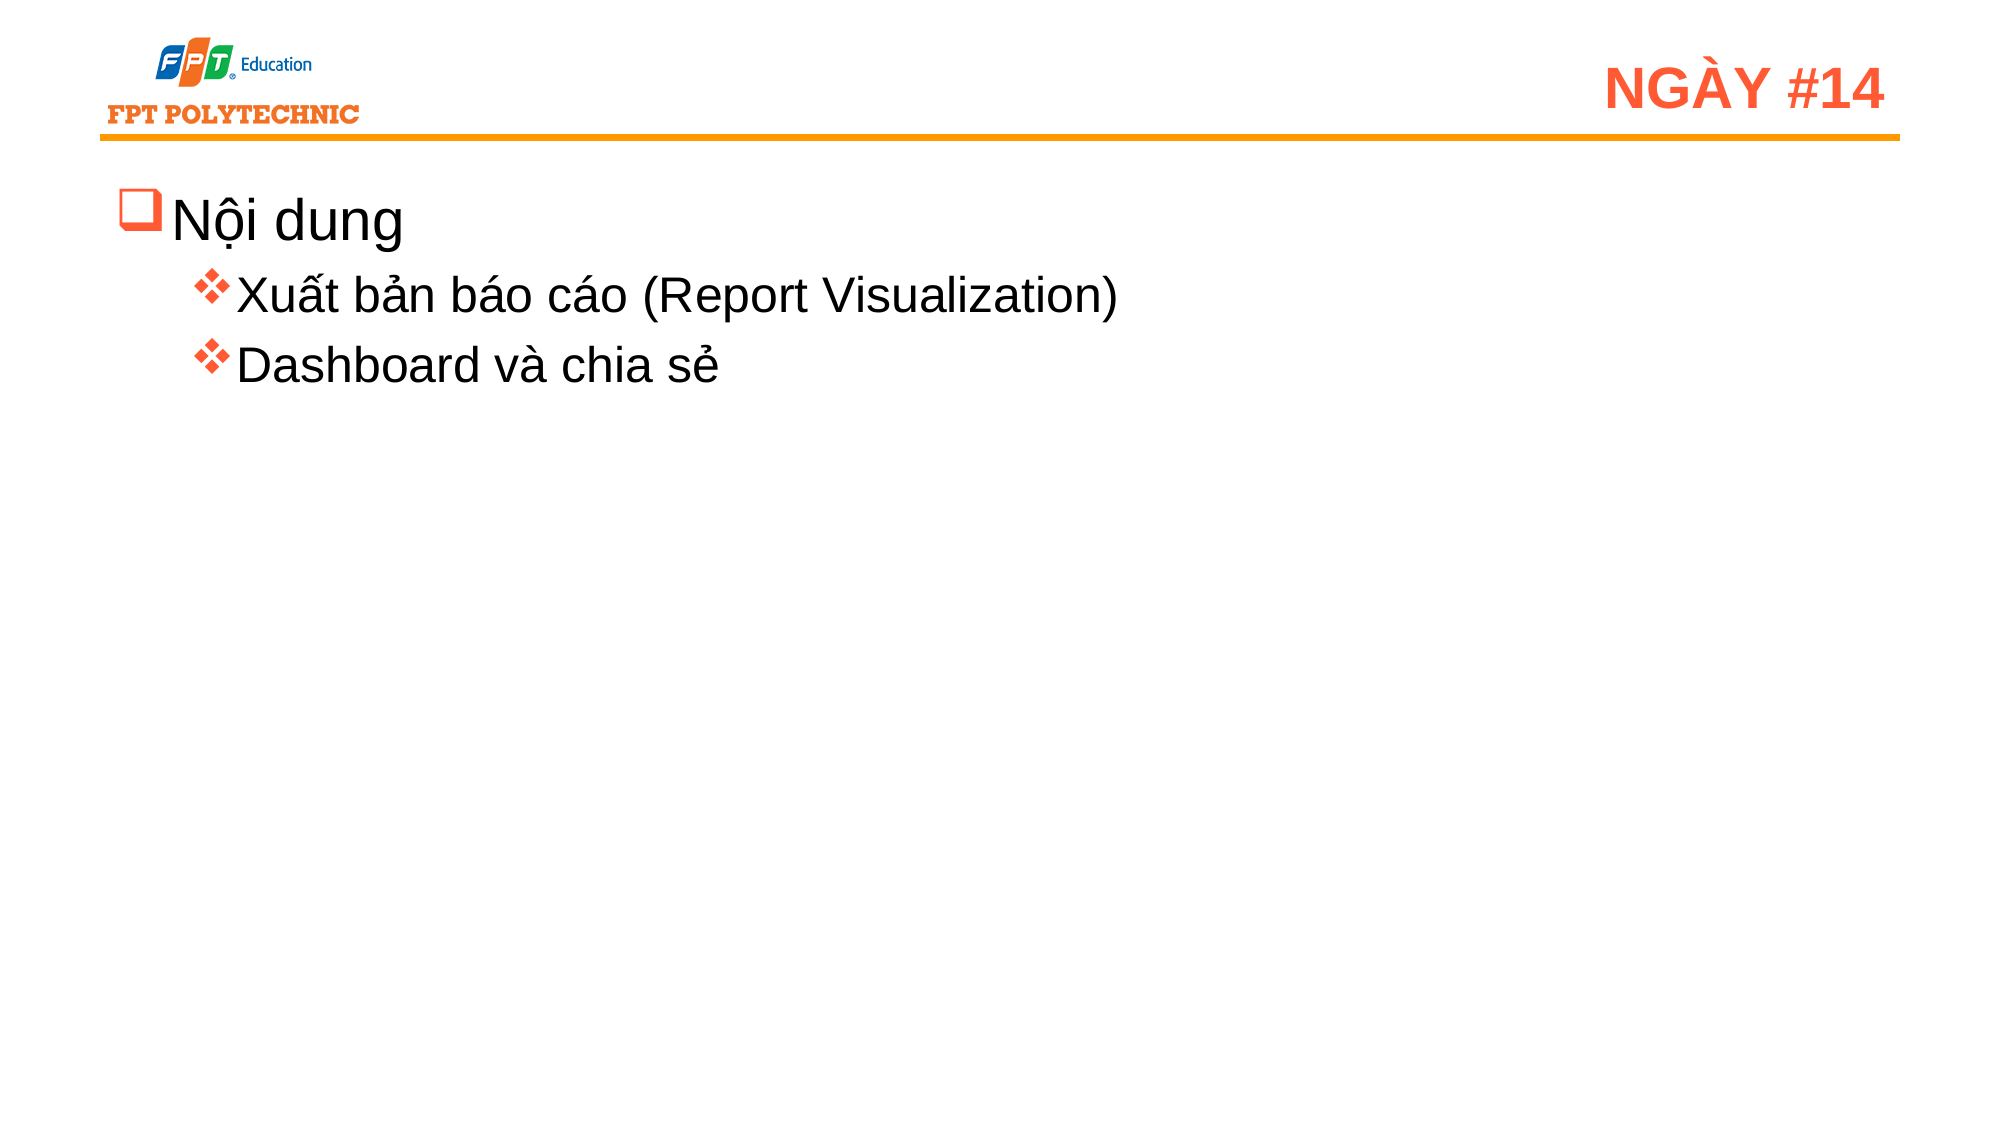

# Ngày #14
Nội dung
Xuất bản báo cáo (Report Visualization)
Dashboard và chia sẻ